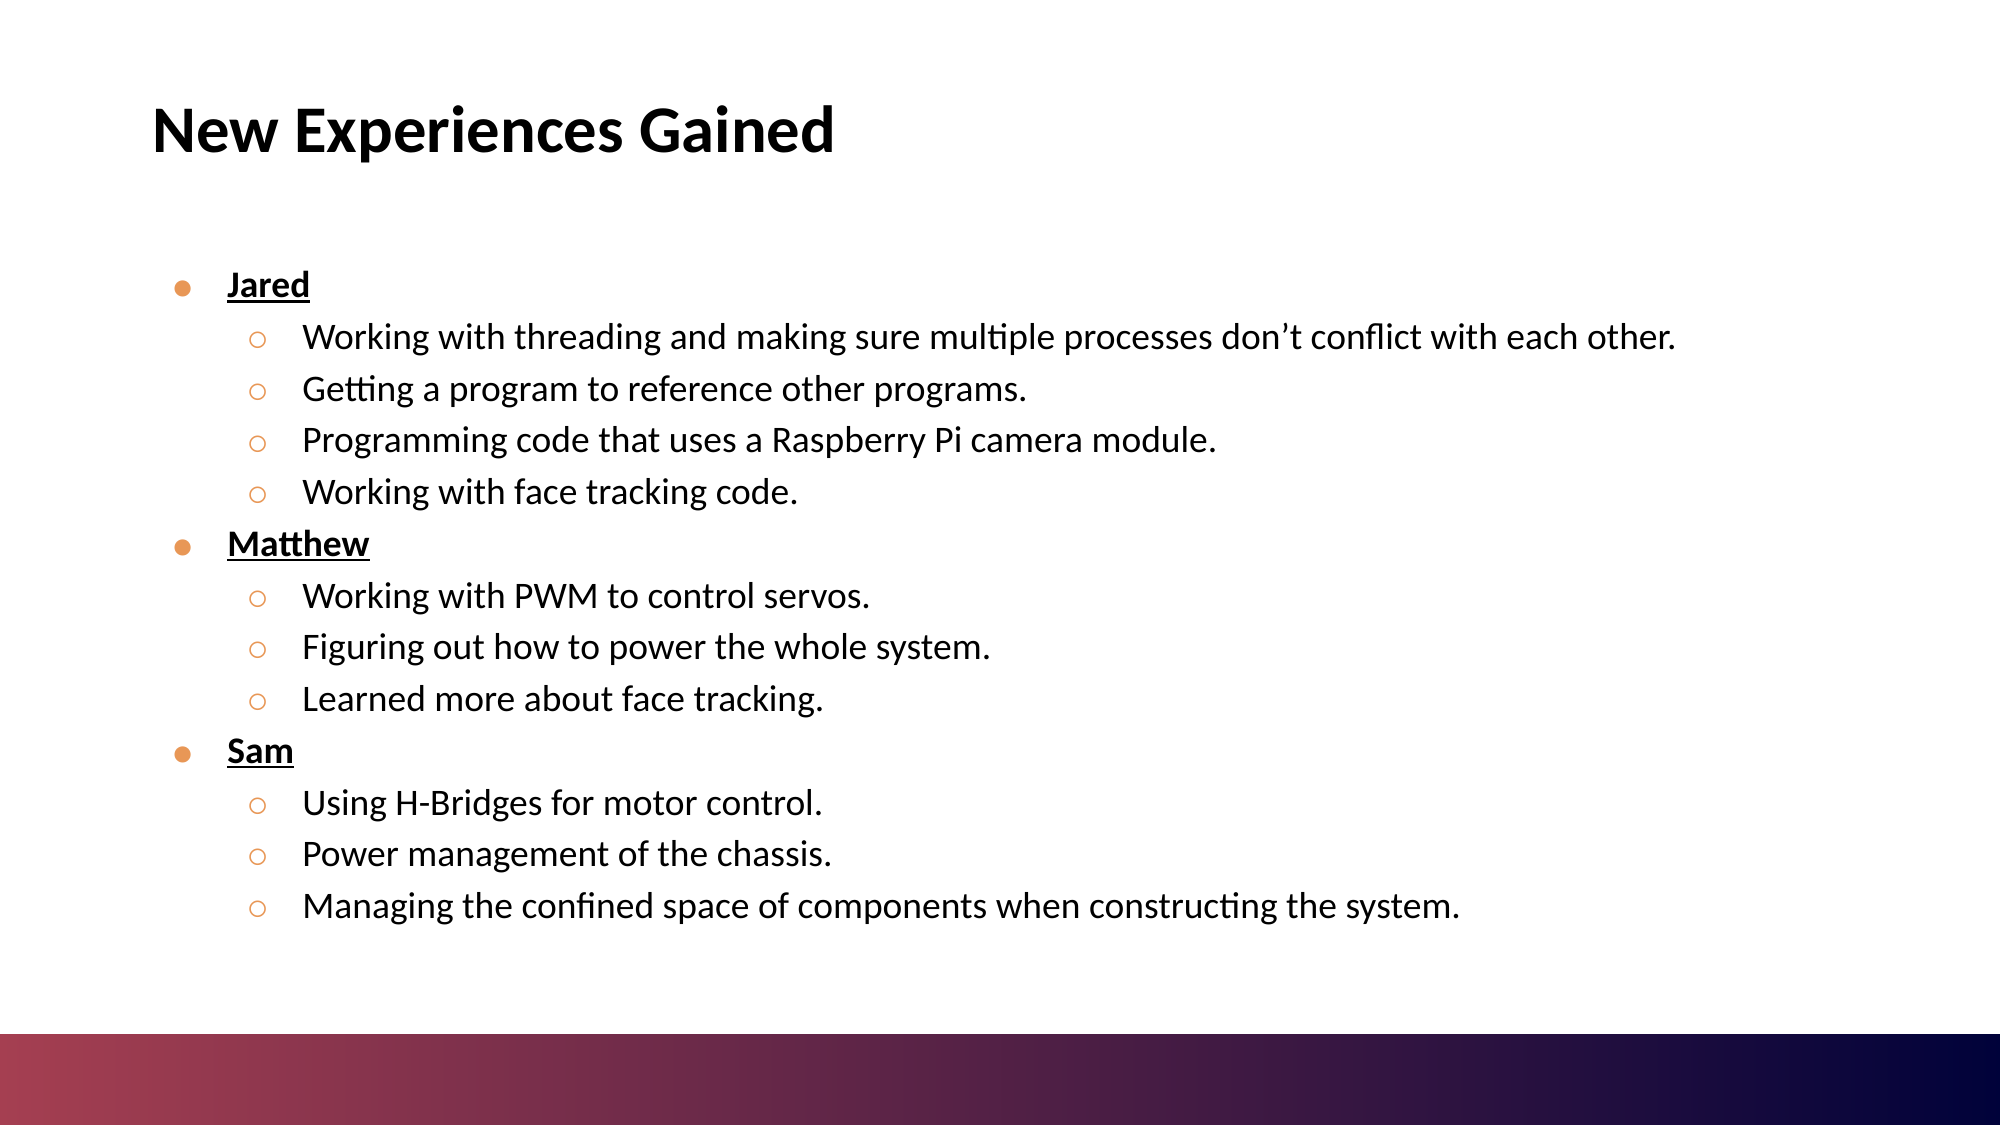

# New Experiences Gained
Jared
Working with threading and making sure multiple processes don’t conflict with each other.
Getting a program to reference other programs.
Programming code that uses a Raspberry Pi camera module.
Working with face tracking code.
Matthew
Working with PWM to control servos.
Figuring out how to power the whole system.
Learned more about face tracking.
Sam
Using H-Bridges for motor control.
Power management of the chassis.
Managing the confined space of components when constructing the system.